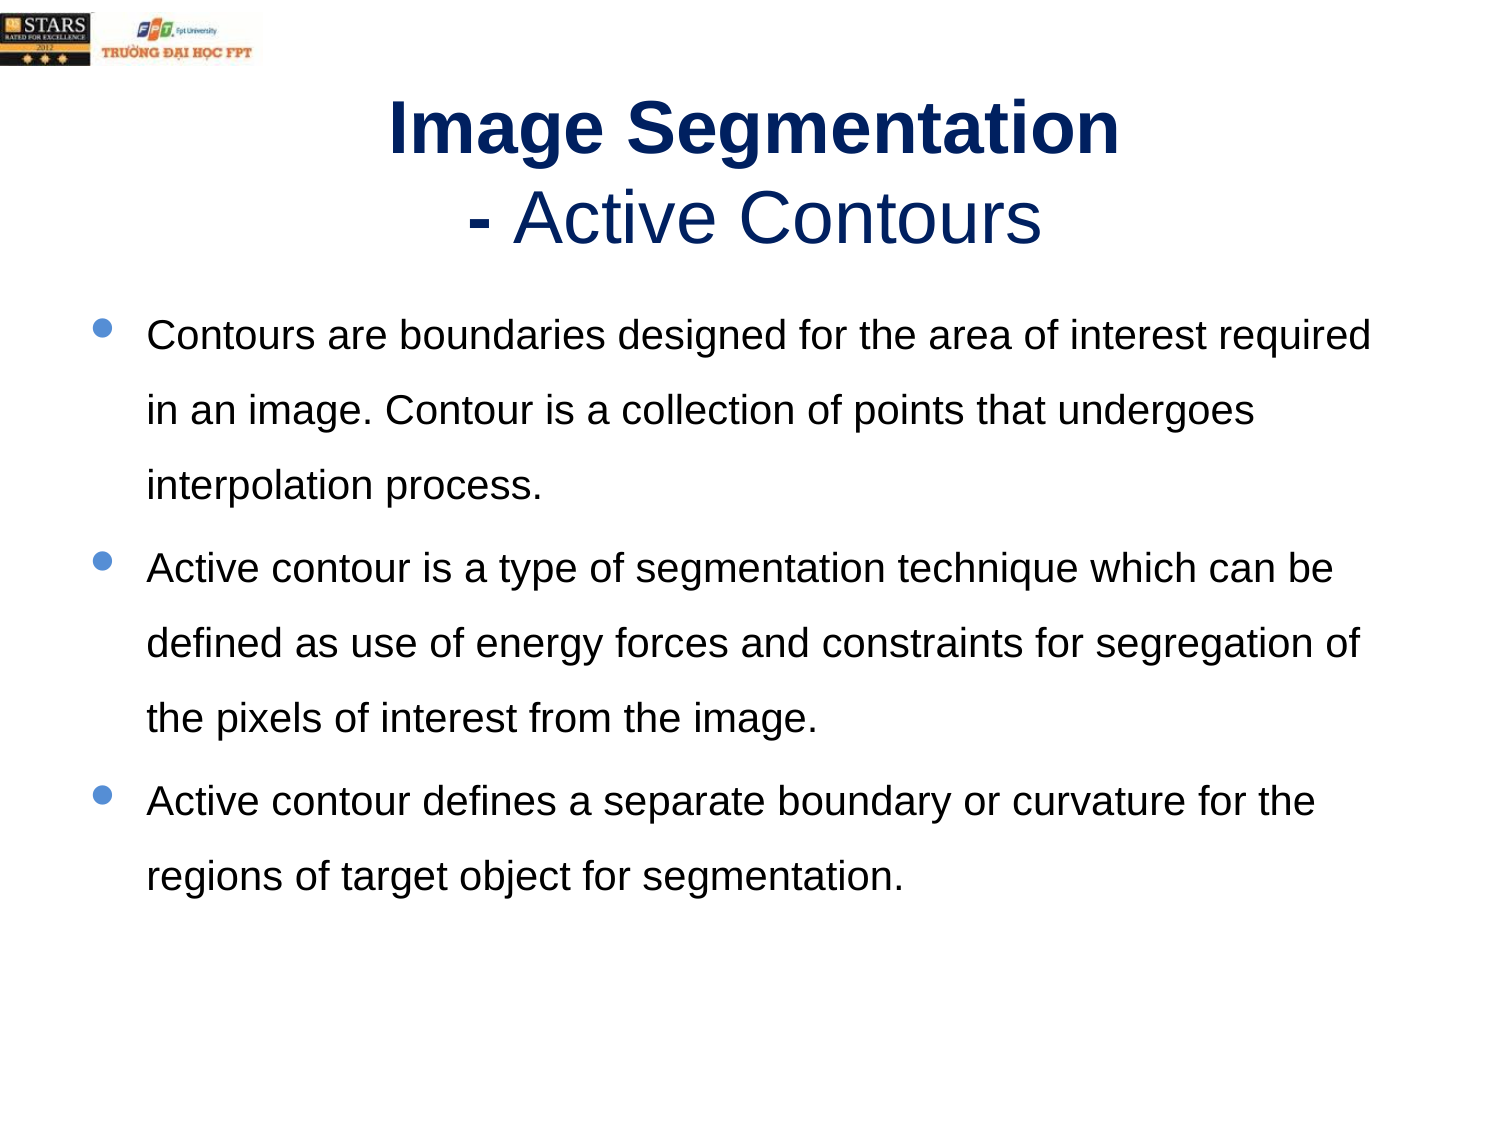

# Image Segmentation - Active Contours
Contours are boundaries designed for the area of interest required in an image. Contour is a collection of points that undergoes interpolation process.
Active contour is a type of segmentation technique which can be defined as use of energy forces and constraints for segregation of the pixels of interest from the image.
Active contour defines a separate boundary or curvature for the regions of target object for segmentation.